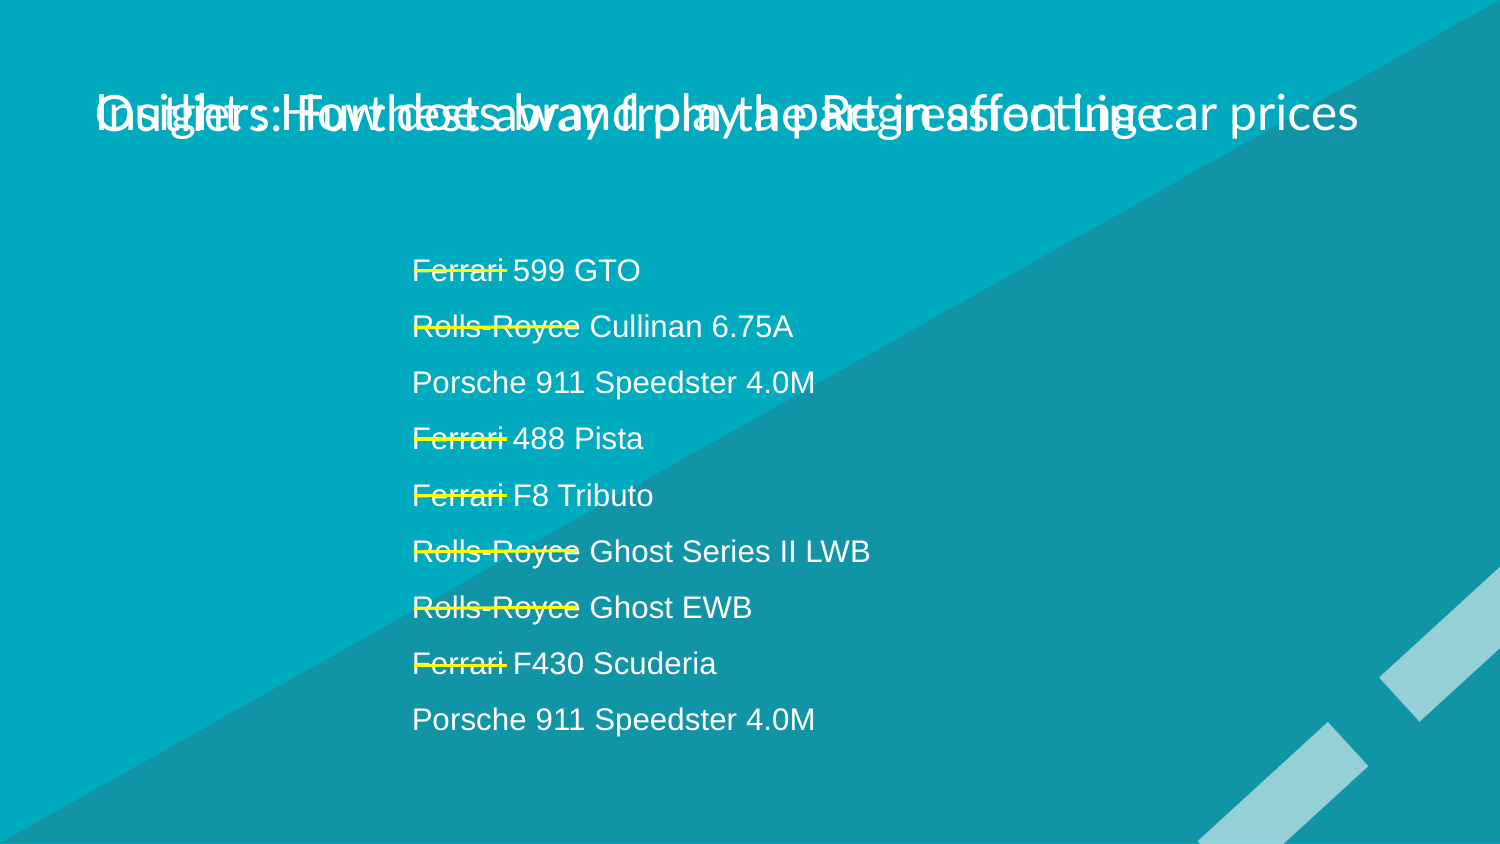

# Insight : How does brand play a part in affecting car prices
Outliers: Furthest away from the Regression Line
Ferrari 599 GTO
Rolls-Royce Cullinan 6.75A
Porsche 911 Speedster 4.0M
Ferrari 488 Pista
Ferrari F8 Tributo
Rolls-Royce Ghost Series II LWB
Rolls-Royce Ghost EWB
Ferrari F430 Scuderia
Porsche 911 Speedster 4.0M